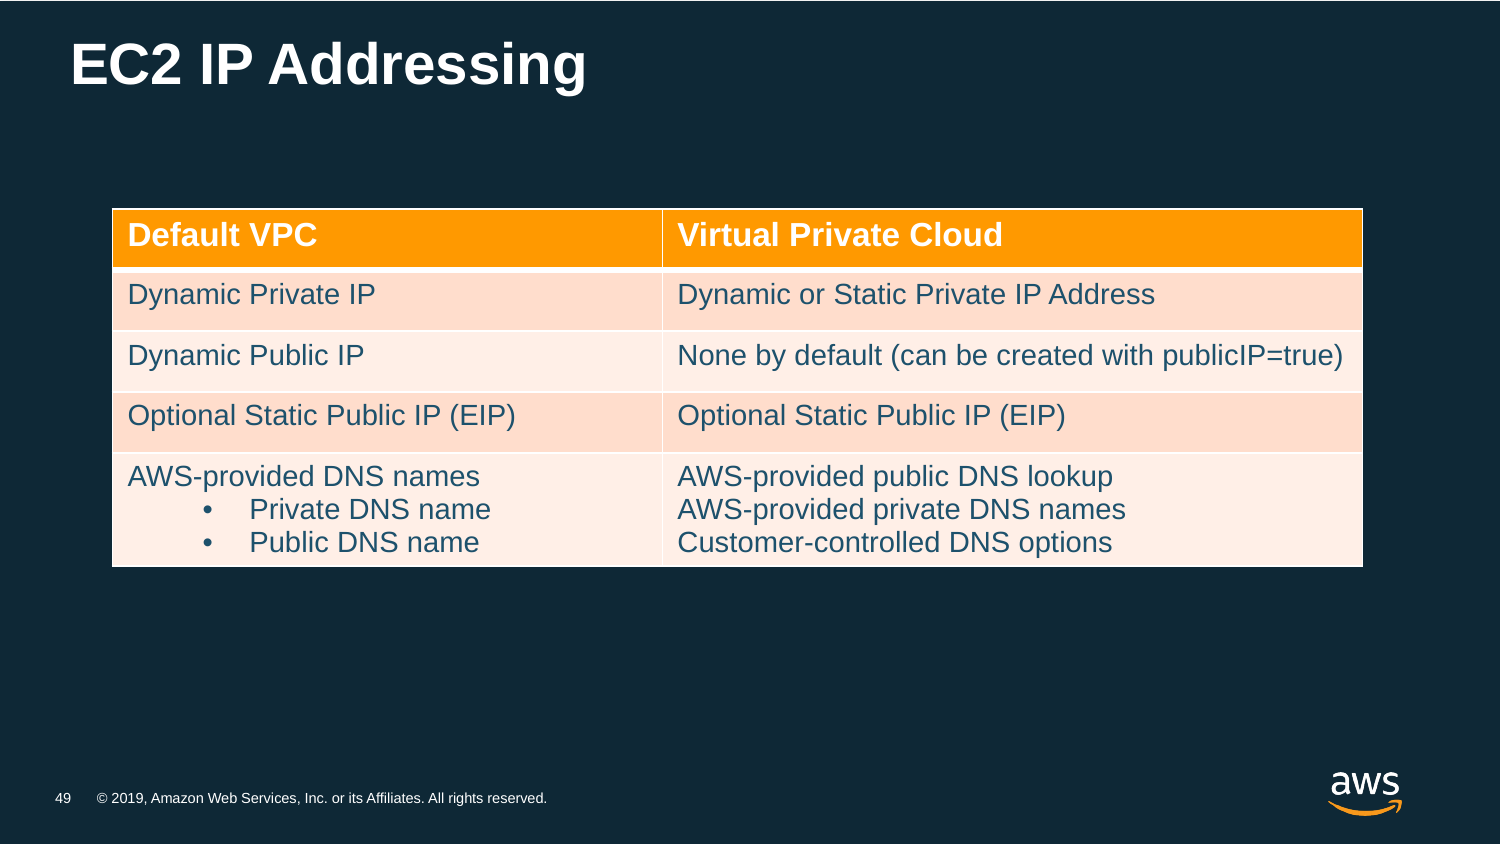

# EC2 IP Addressing
| Default VPC | Virtual Private Cloud |
| --- | --- |
| Dynamic Private IP | Dynamic or Static Private IP Address |
| Dynamic Public IP | None by default (can be created with publicIP=true) |
| Optional Static Public IP (EIP) | Optional Static Public IP (EIP) |
| AWS-provided DNS names Private DNS name Public DNS name | AWS-provided public DNS lookup AWS-provided private DNS names Customer-controlled DNS options |